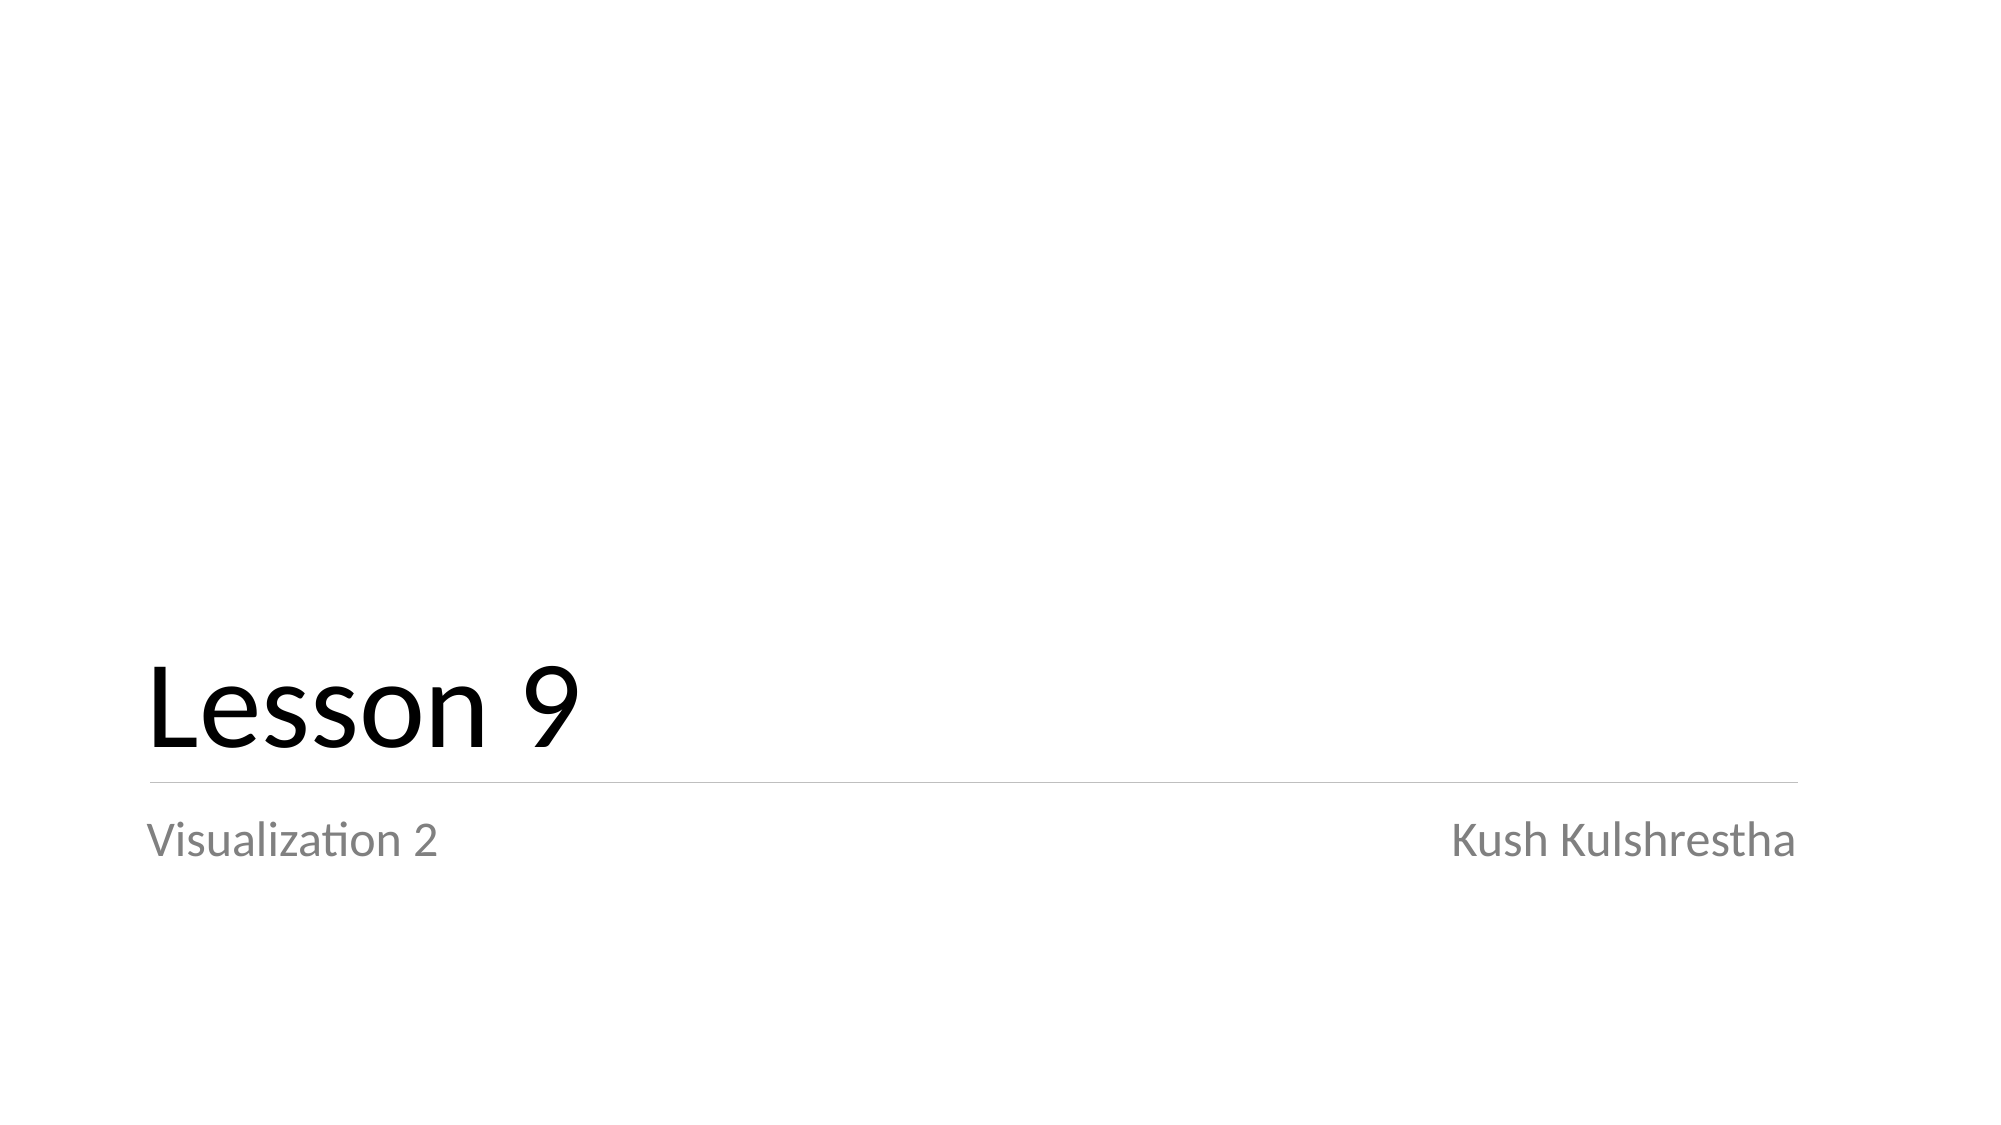

# Lesson 9
Visualization 2
Kush Kulshrestha